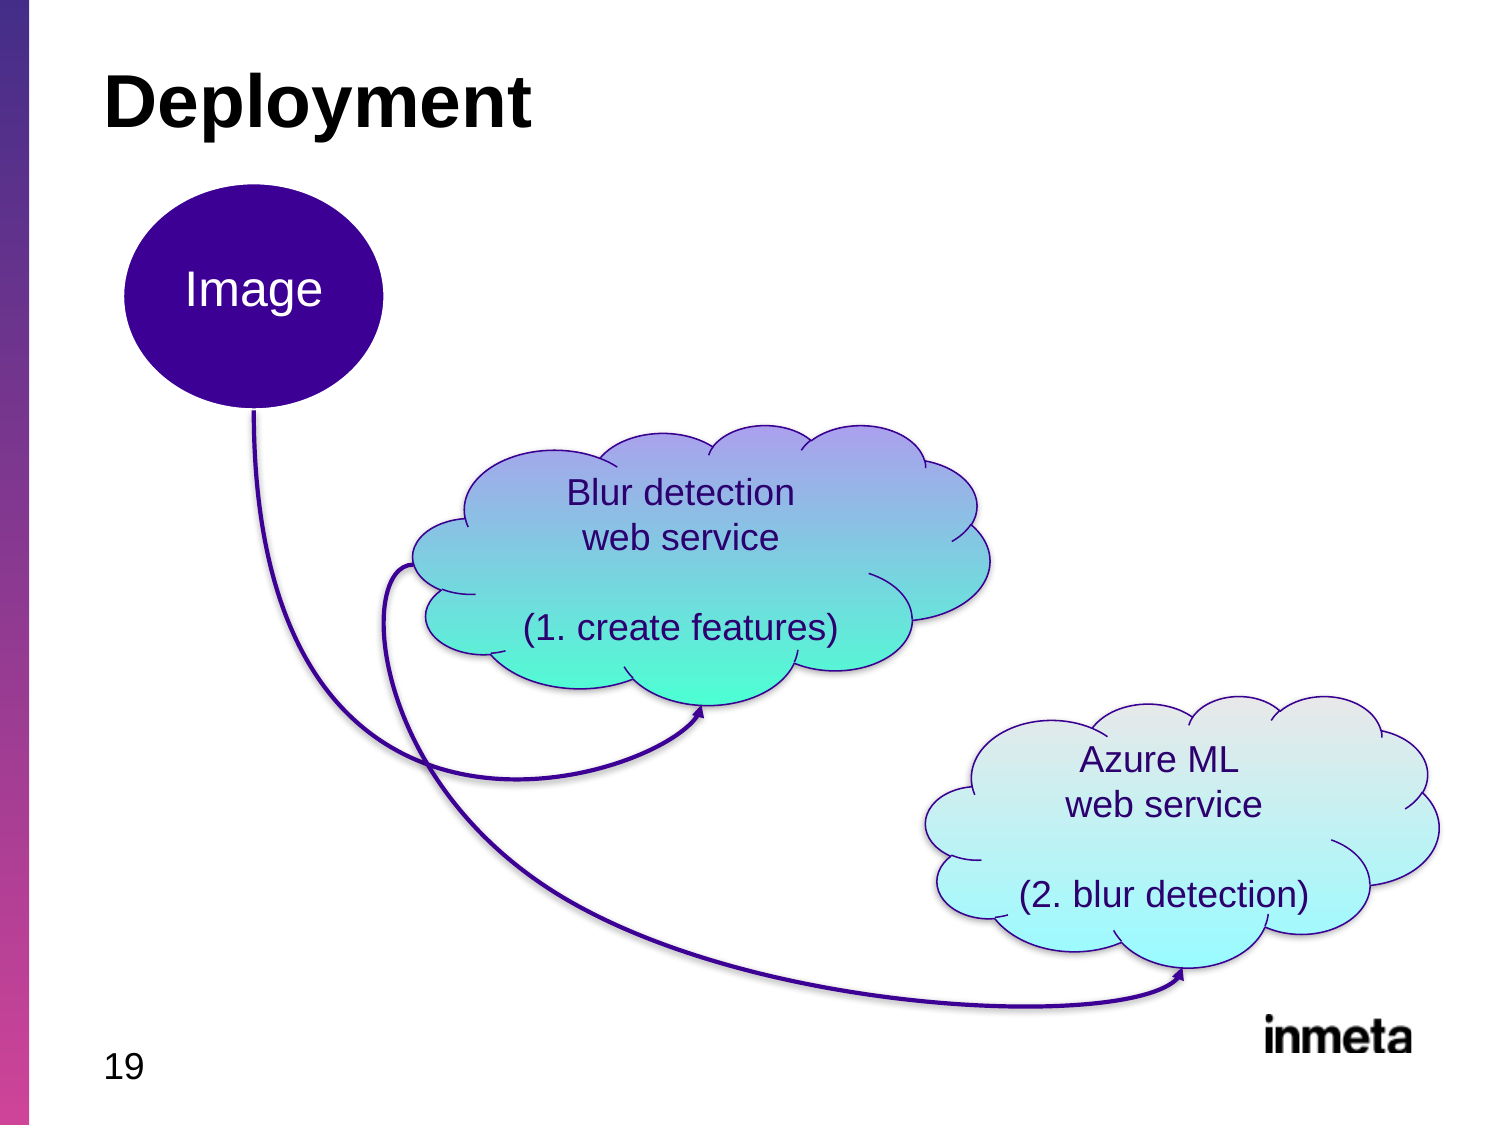

# Deployment

Image
Blur detection
web service

(1. create features)
Azure ML
web service

(2. blur detection)
19